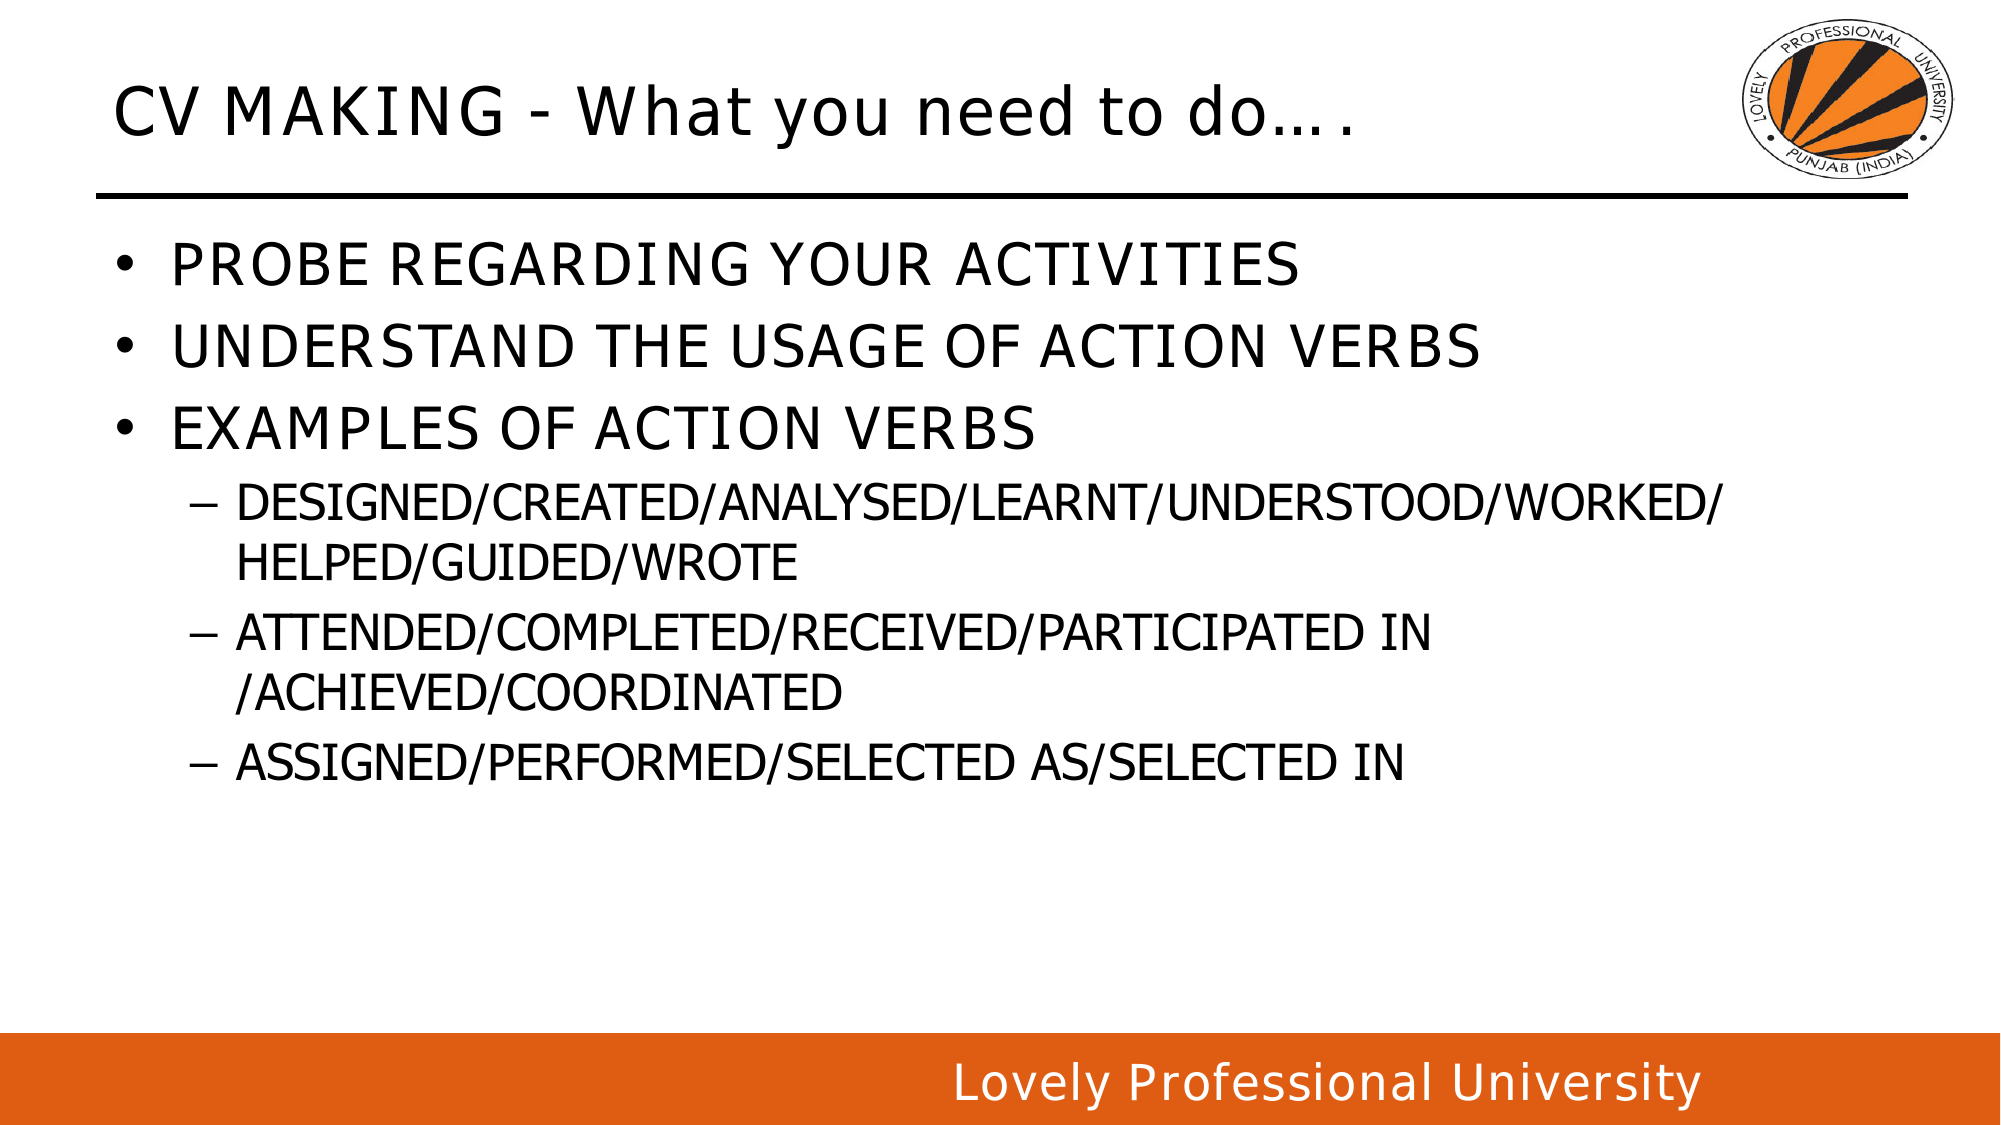

# CV MAKING - What you need to do….
PROBE REGARDING YOUR ACTIVITIES
UNDERSTAND THE USAGE OF ACTION VERBS
EXAMPLES OF ACTION VERBS
DESIGNED/CREATED/ANALYSED/LEARNT/UNDERSTOOD/WORKED/HELPED/GUIDED/WROTE
ATTENDED/COMPLETED/RECEIVED/PARTICIPATED IN /ACHIEVED/COORDINATED
ASSIGNED/PERFORMED/SELECTED AS/SELECTED IN